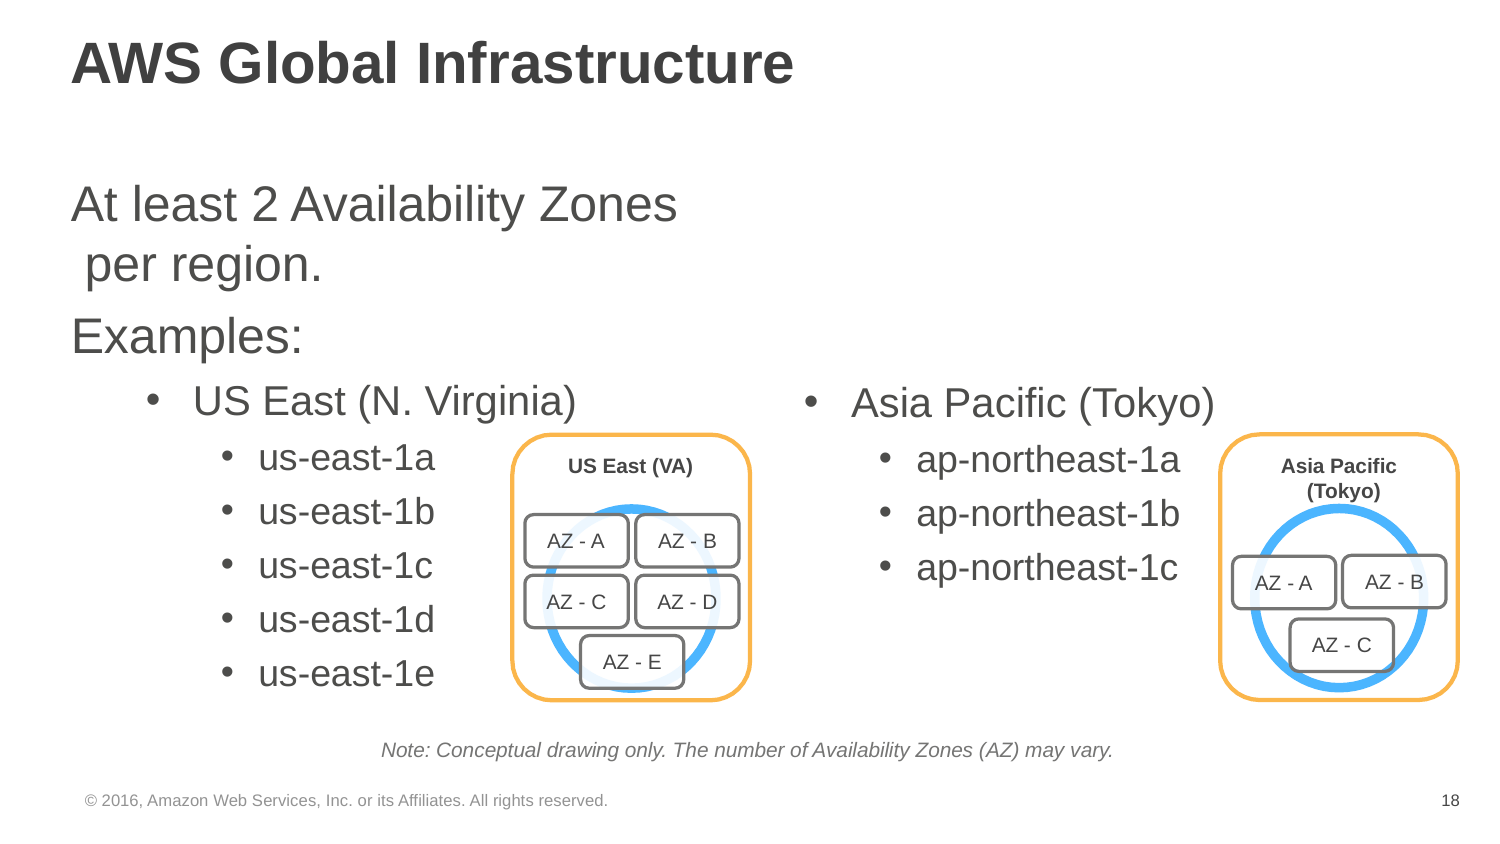

# AWS Global Infrastructure
At least 2 Availability Zones  per region.
Examples:
US East (N. Virginia)
Asia Pacific (Tokyo)
ap-northeast-1a
ap-northeast-1b
ap-northeast-1c
us-east-1a
us-east-1b
us-east-1c
us-east-1d
us-east-1e

Asia Pacific  (Tokyo)
US East (VA)

AZ - A
AZ - B

AZ - B
AZ - A

AZ - C
AZ - D

AZ - C

AZ - E
Note: Conceptual drawing only. The number of Availability Zones (AZ) may vary.
© 2016, Amazon Web Services, Inc. or its Affiliates. All rights reserved.
18